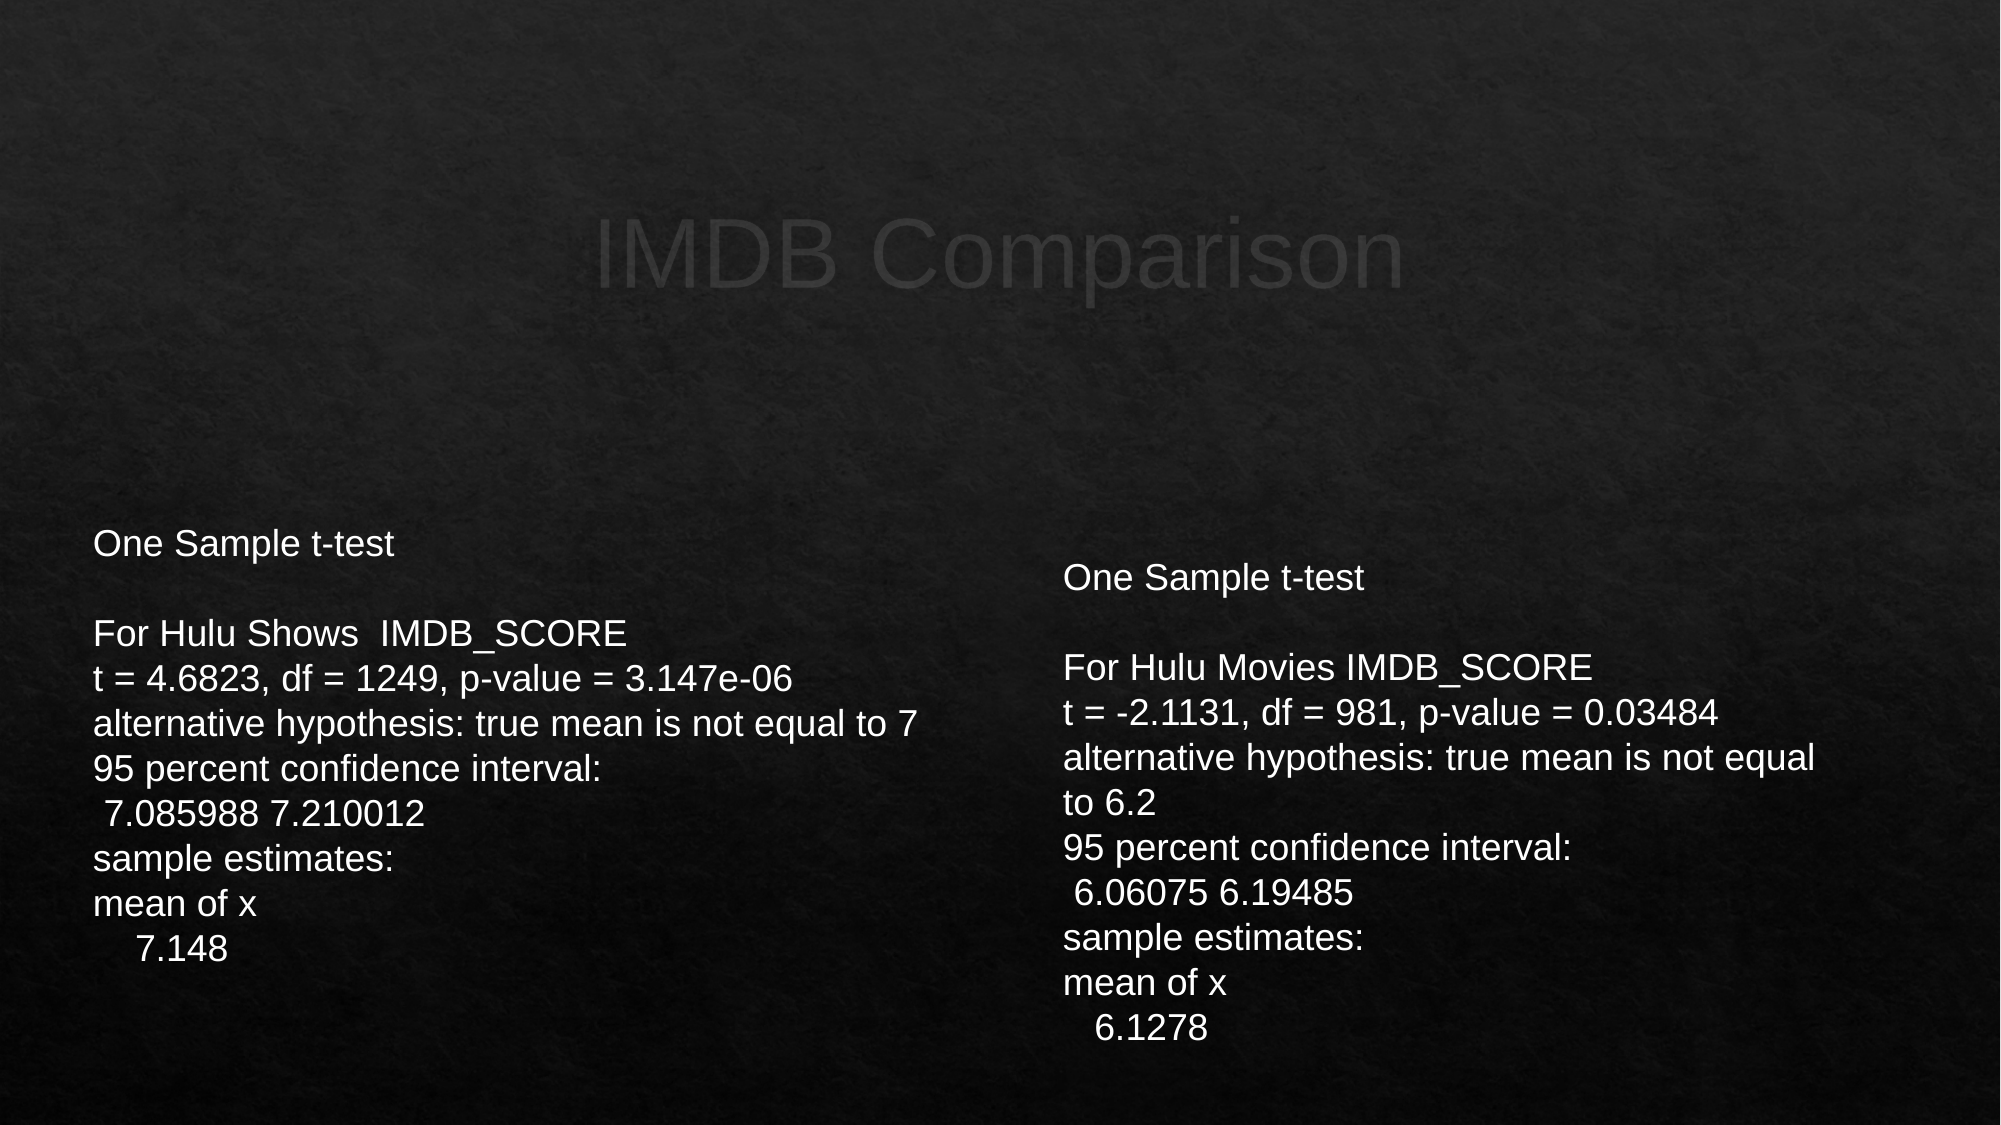

# IMDB Comparison

One Sample t-test

For Hulu Shows  IMDB_SCORE
t = 4.6823, df = 1249, p-value = 3.147e-06
alternative hypothesis: true mean is not equal to 7
95 percent confidence interval:
 7.085988 7.210012
sample estimates:
mean of x
    7.148
One Sample t-test

For Hulu Movies IMDB_SCORE
t = -2.1131, df = 981, p-value = 0.03484
alternative hypothesis: true mean is not equal to 6.2
95 percent confidence interval:
 6.06075 6.19485
sample estimates:
mean of x
   6.1278